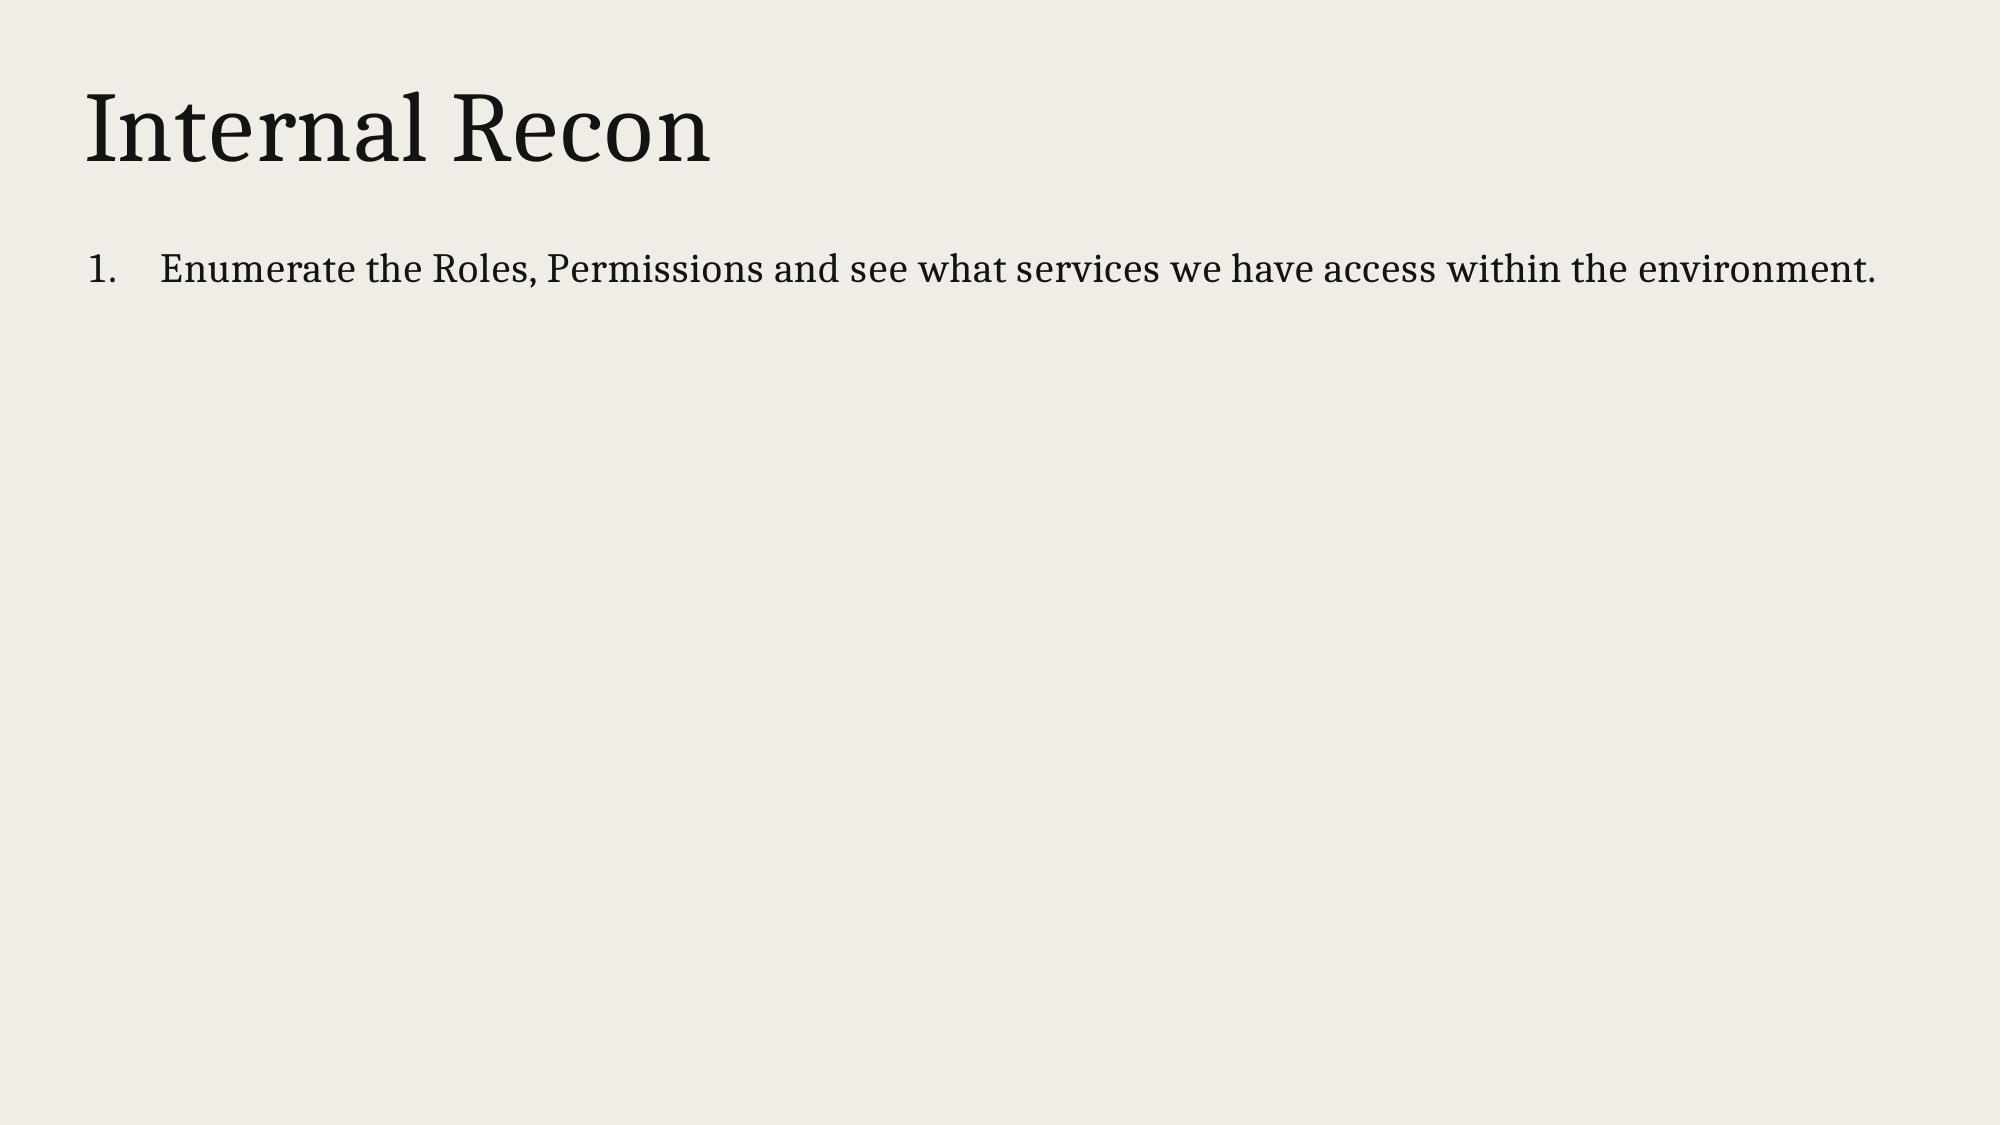

# Internal Recon
Enumerate the Roles, Permissions and see what services we have access within the environment.